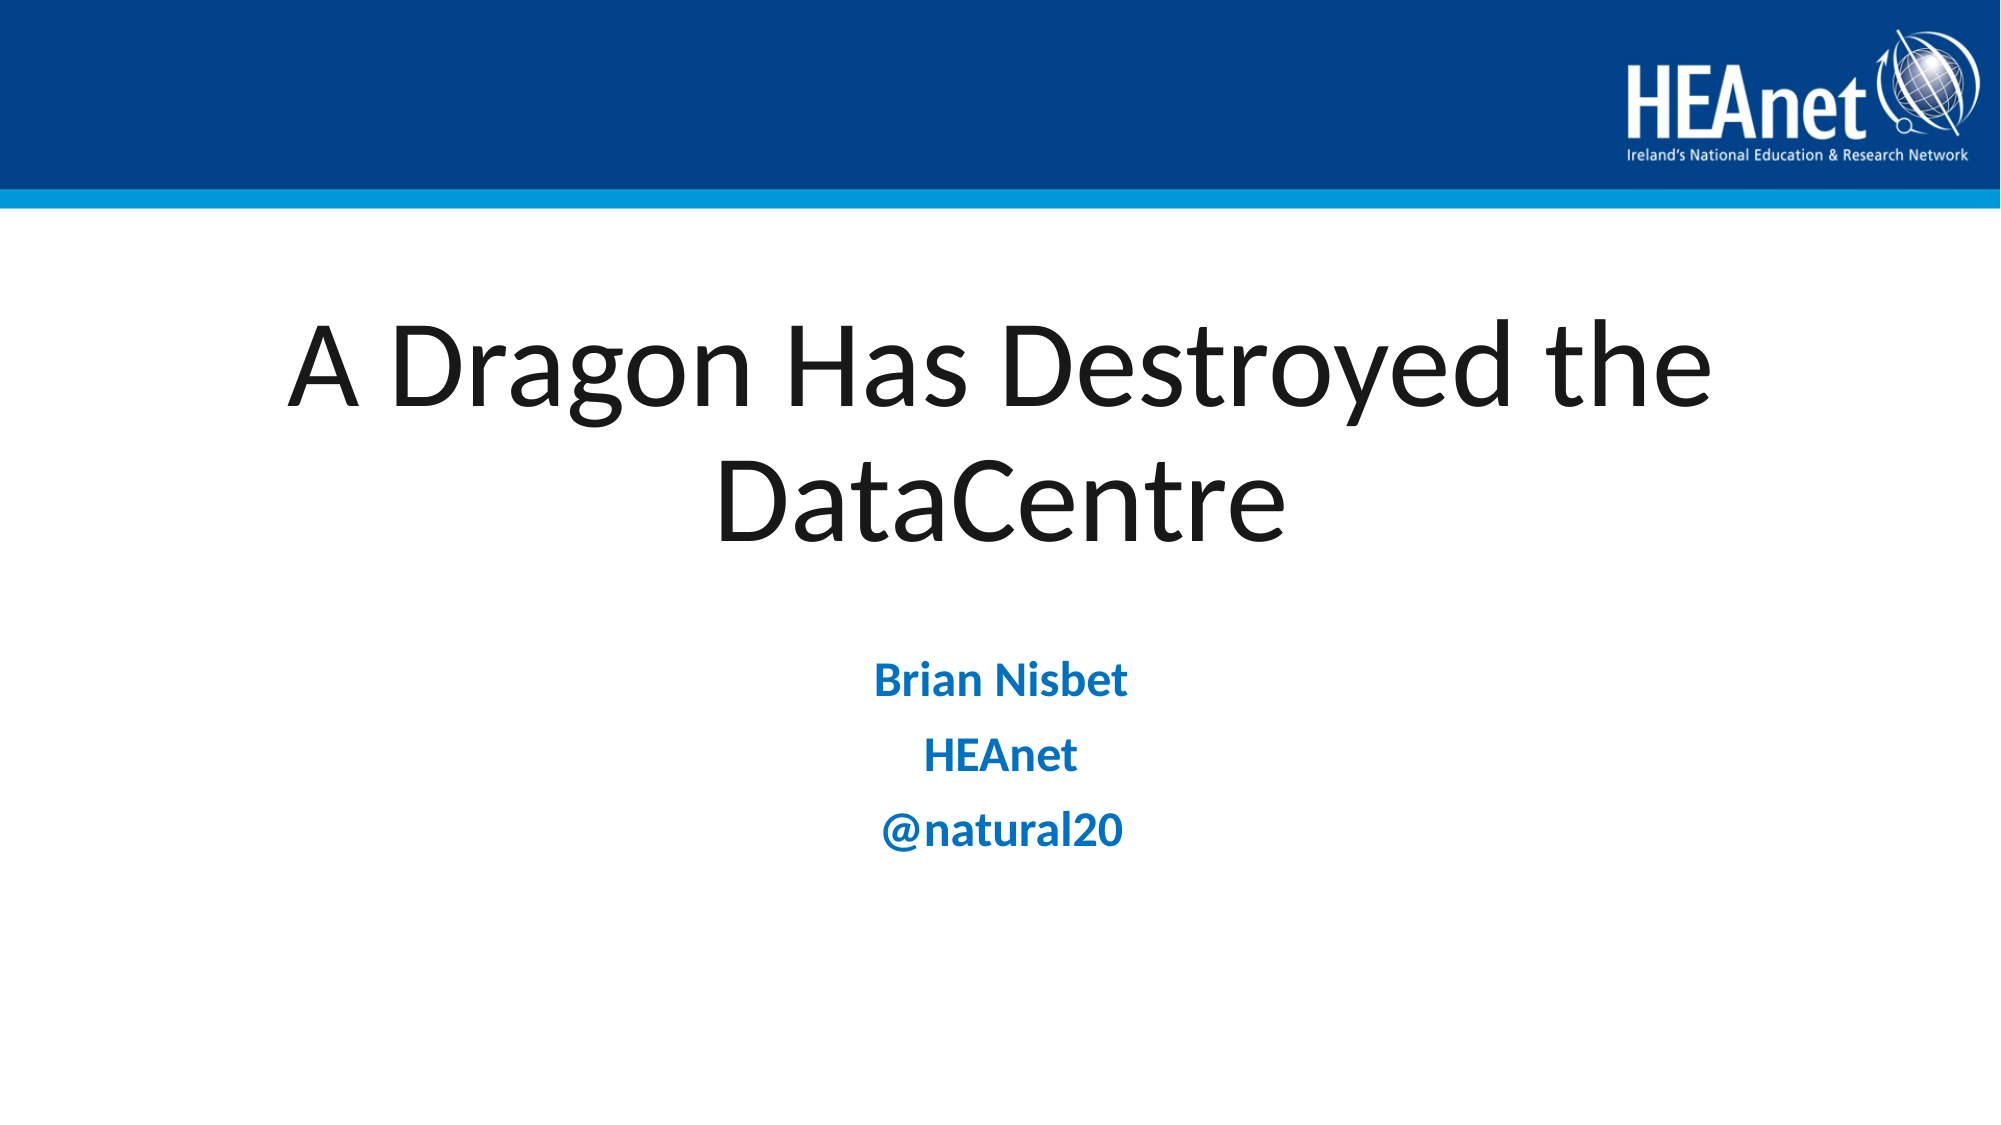

# A Dragon Has Destroyed the DataCentre
Brian Nisbet
HEAnet
@natural20